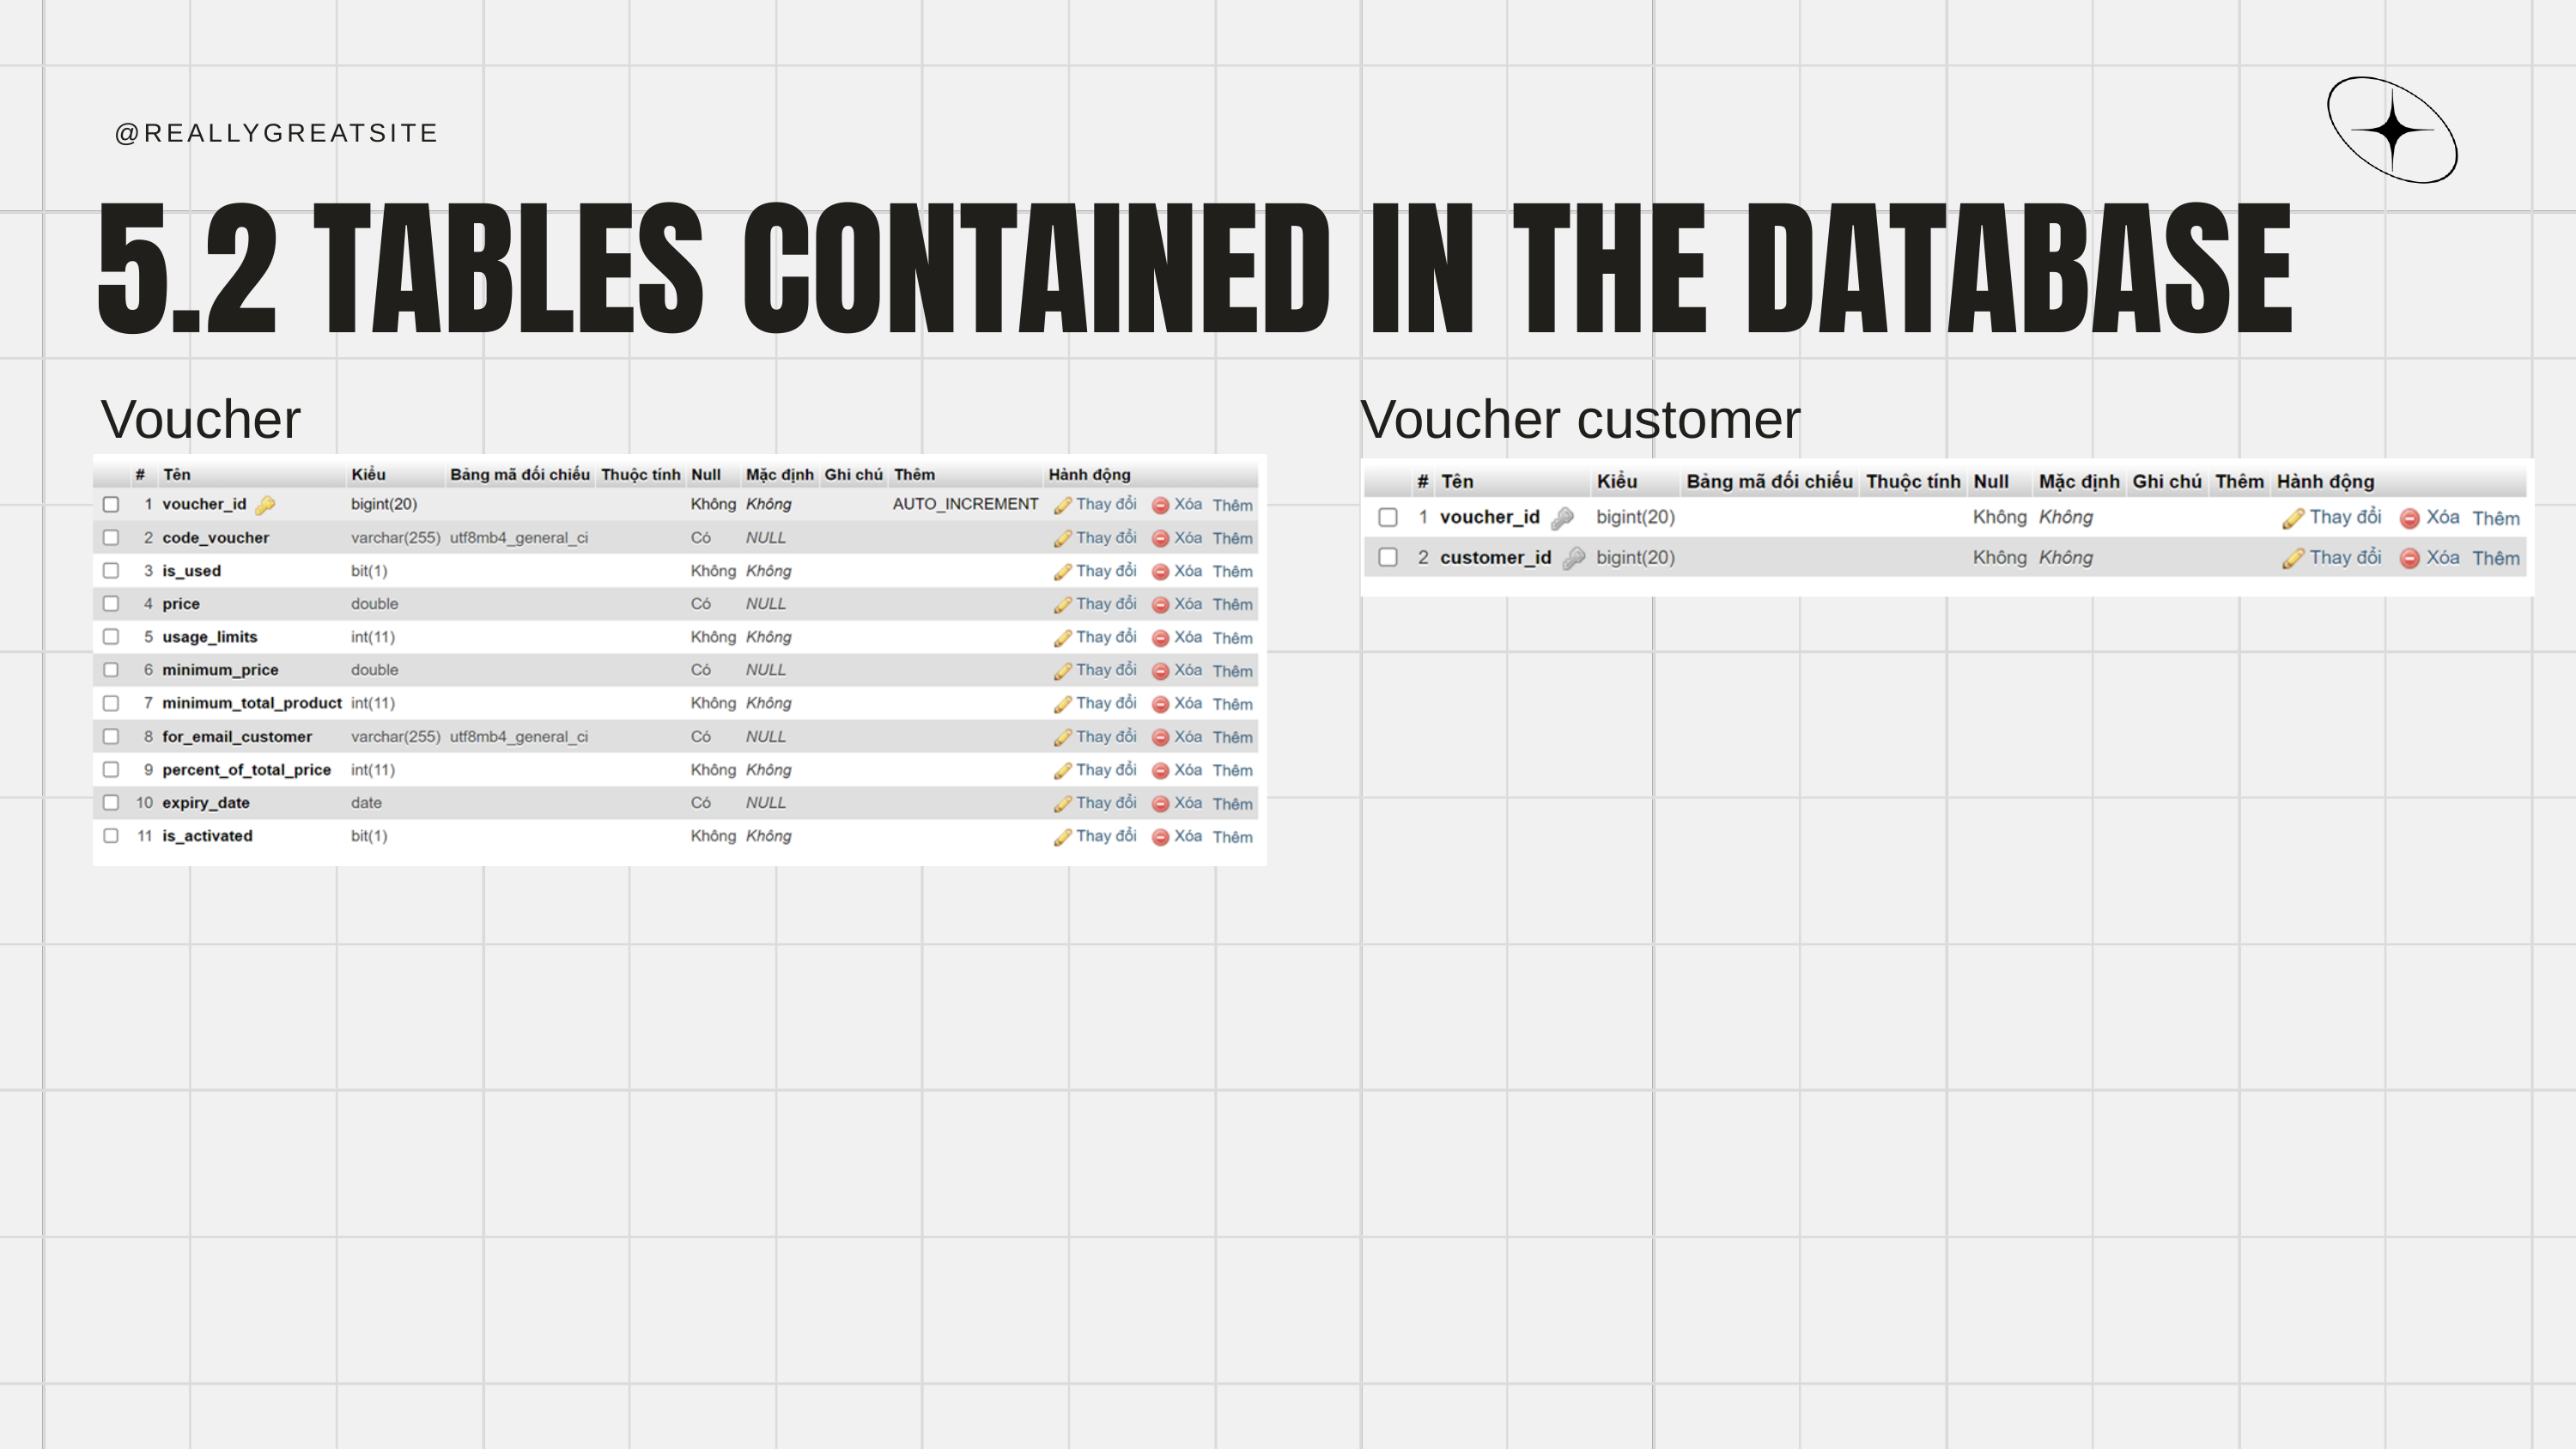

@REALLYGREATSITE
5.2 TABLES CONTAINED IN THE DATABASE
Voucher
Voucher customer